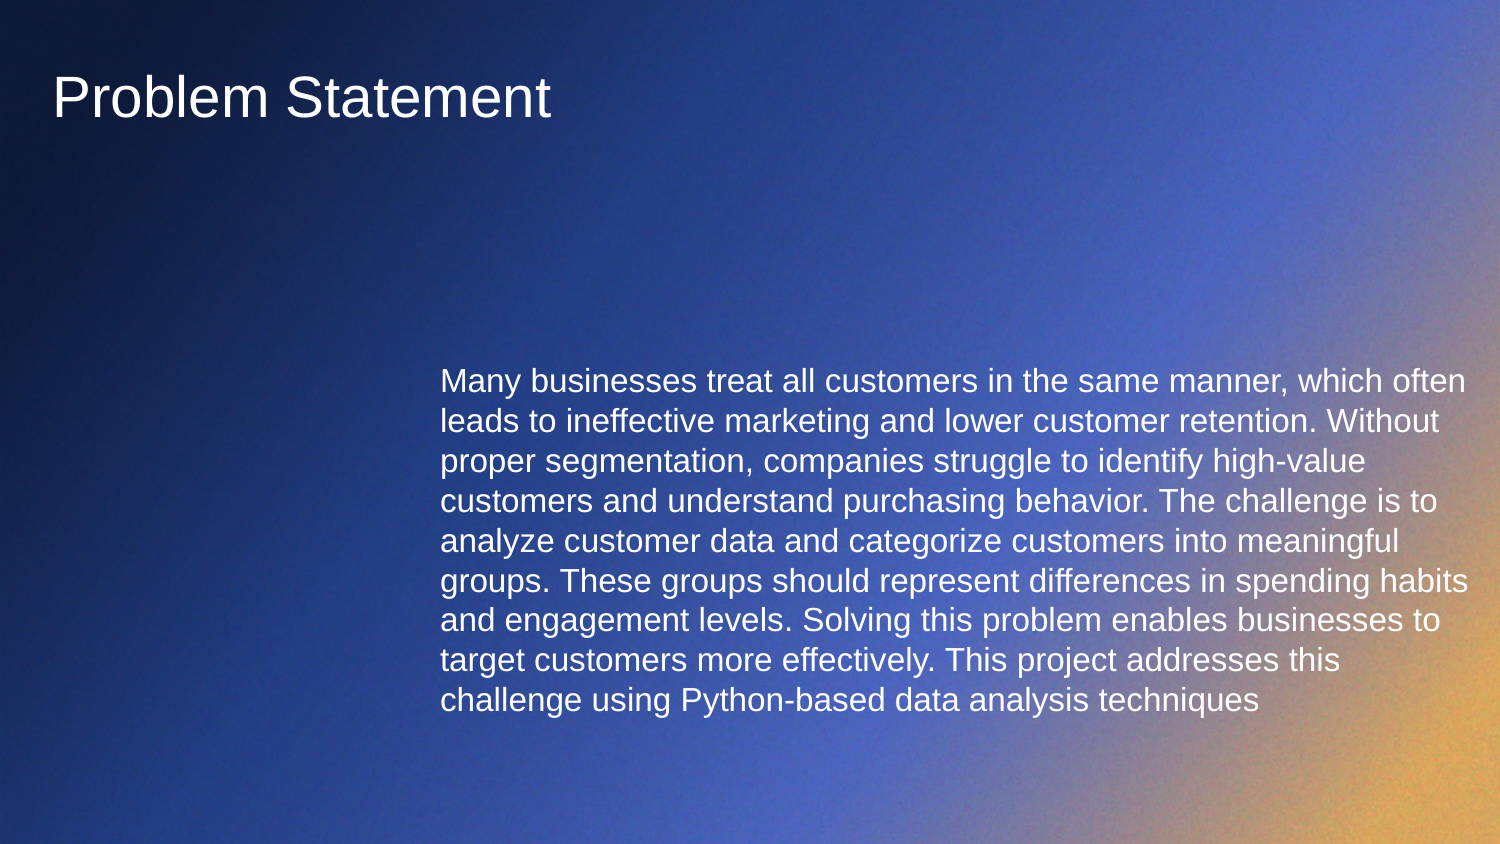

# Problem Statement
Many businesses treat all customers in the same manner, which often leads to ineffective marketing and lower customer retention. Without proper segmentation, companies struggle to identify high-value customers and understand purchasing behavior. The challenge is to analyze customer data and categorize customers into meaningful groups. These groups should represent differences in spending habits and engagement levels. Solving this problem enables businesses to target customers more effectively. This project addresses this challenge using Python-based data analysis techniques